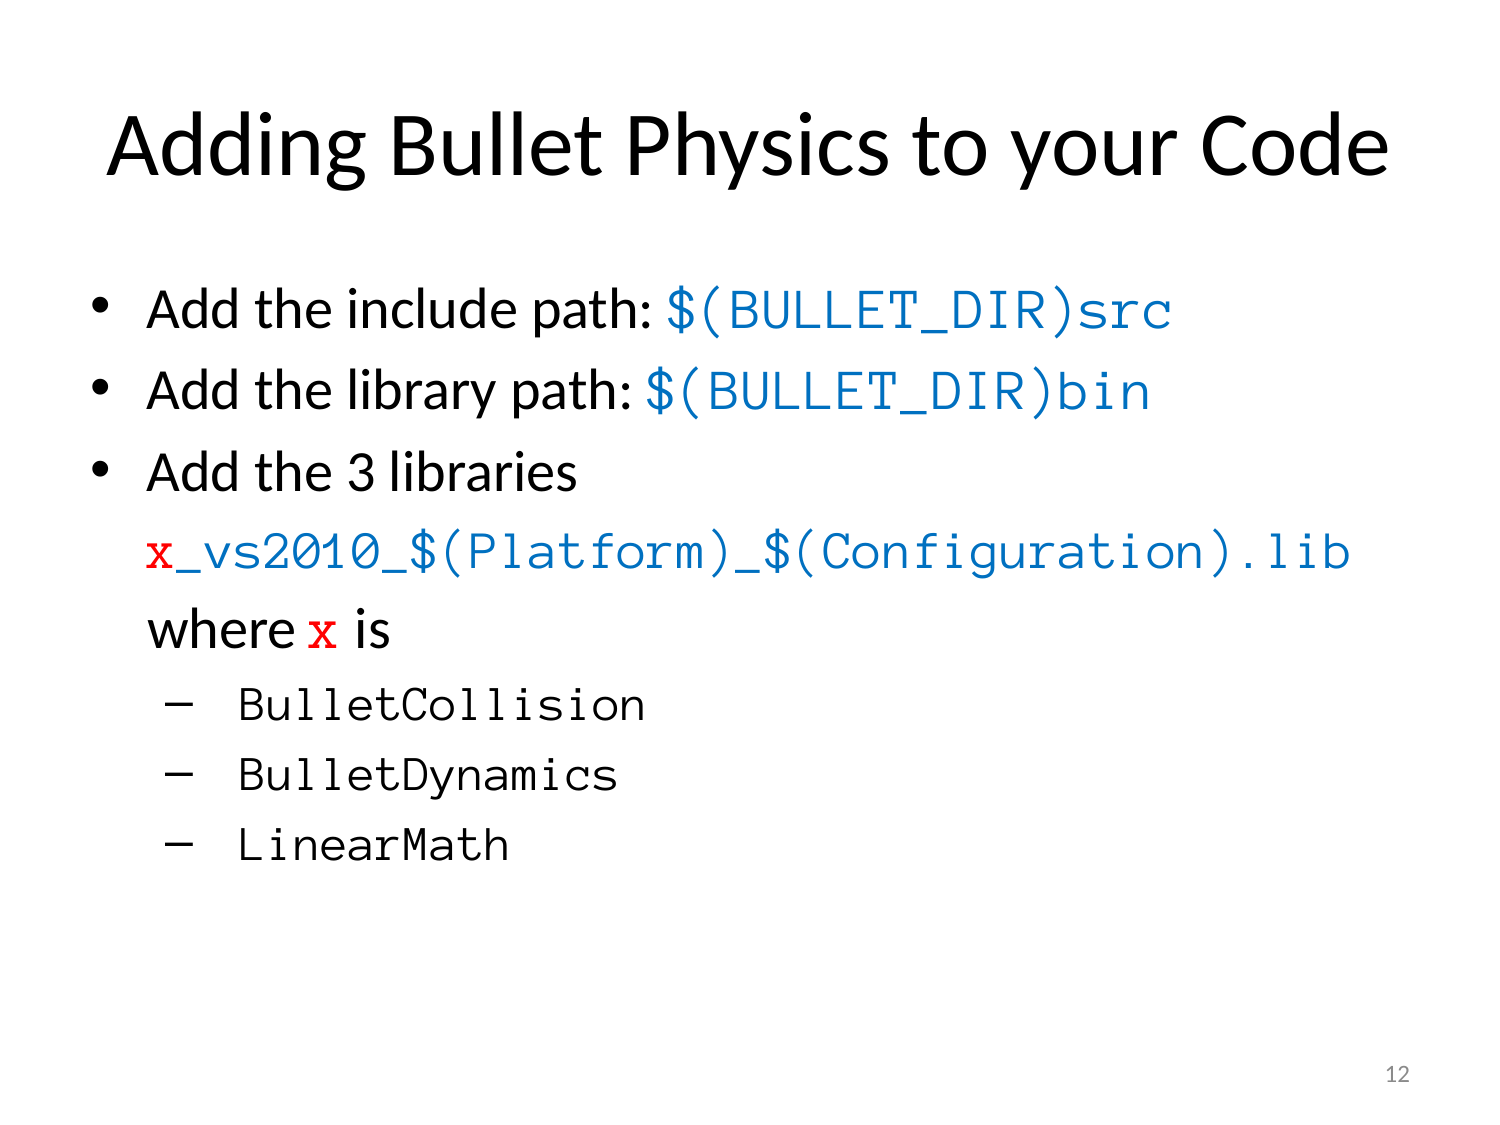

# Adding Bullet Physics to your Code
Add the include path: $(BULLET_DIR)src
Add the library path: $(BULLET_DIR)bin
Add the 3 libraries
x_vs2010_$(Platform)_$(Configuration).lib
where x is
BulletCollision
BulletDynamics
LinearMath
12